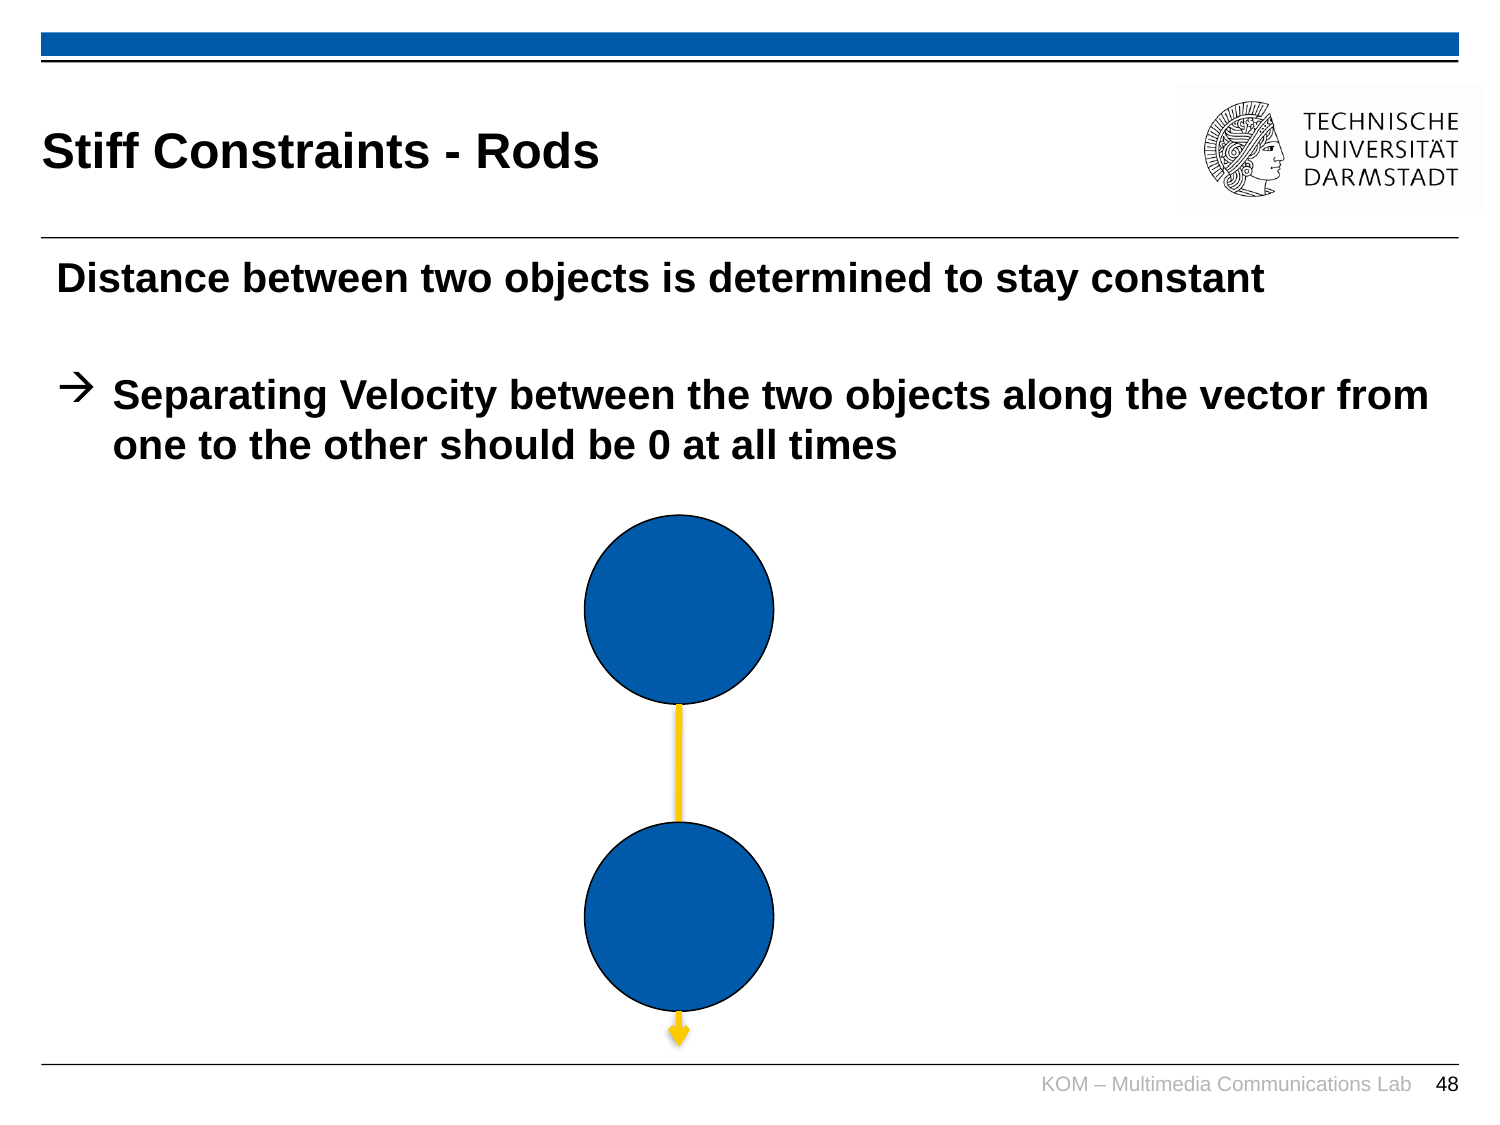

# Stiff Constraints - Rods
Distance between two objects is determined to stay constant

Separating Velocity between the two objects along the vector from one to the other should be 0 at all times